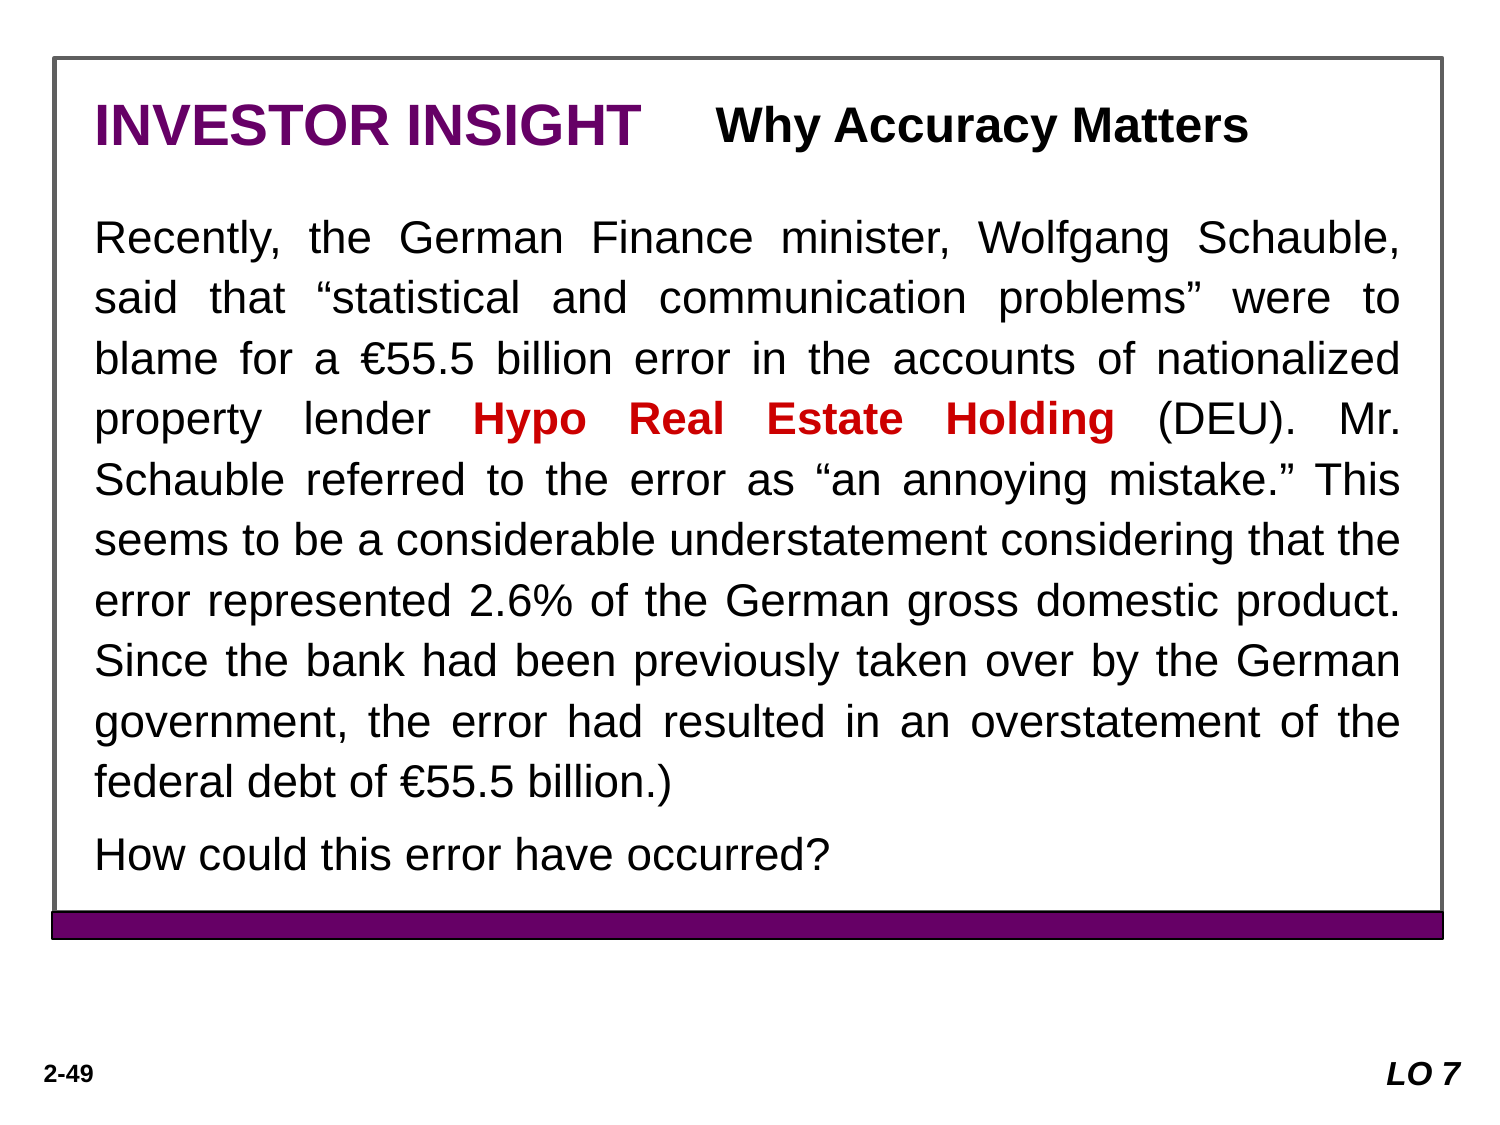

INVESTOR INSIGHT
Why Accuracy Matters
Recently, the German Finance minister, Wolfgang Schauble, said that “statistical and communication problems” were to blame for a €55.5 billion error in the accounts of nationalized property lender Hypo Real Estate Holding (DEU). Mr. Schauble referred to the error as “an annoying mistake.” This seems to be a considerable understatement considering that the error represented 2.6% of the German gross domestic product. Since the bank had been previously taken over by the German government, the error had resulted in an overstatement of the federal debt of €55.5 billion.)
How could this error have occurred?

LO 7